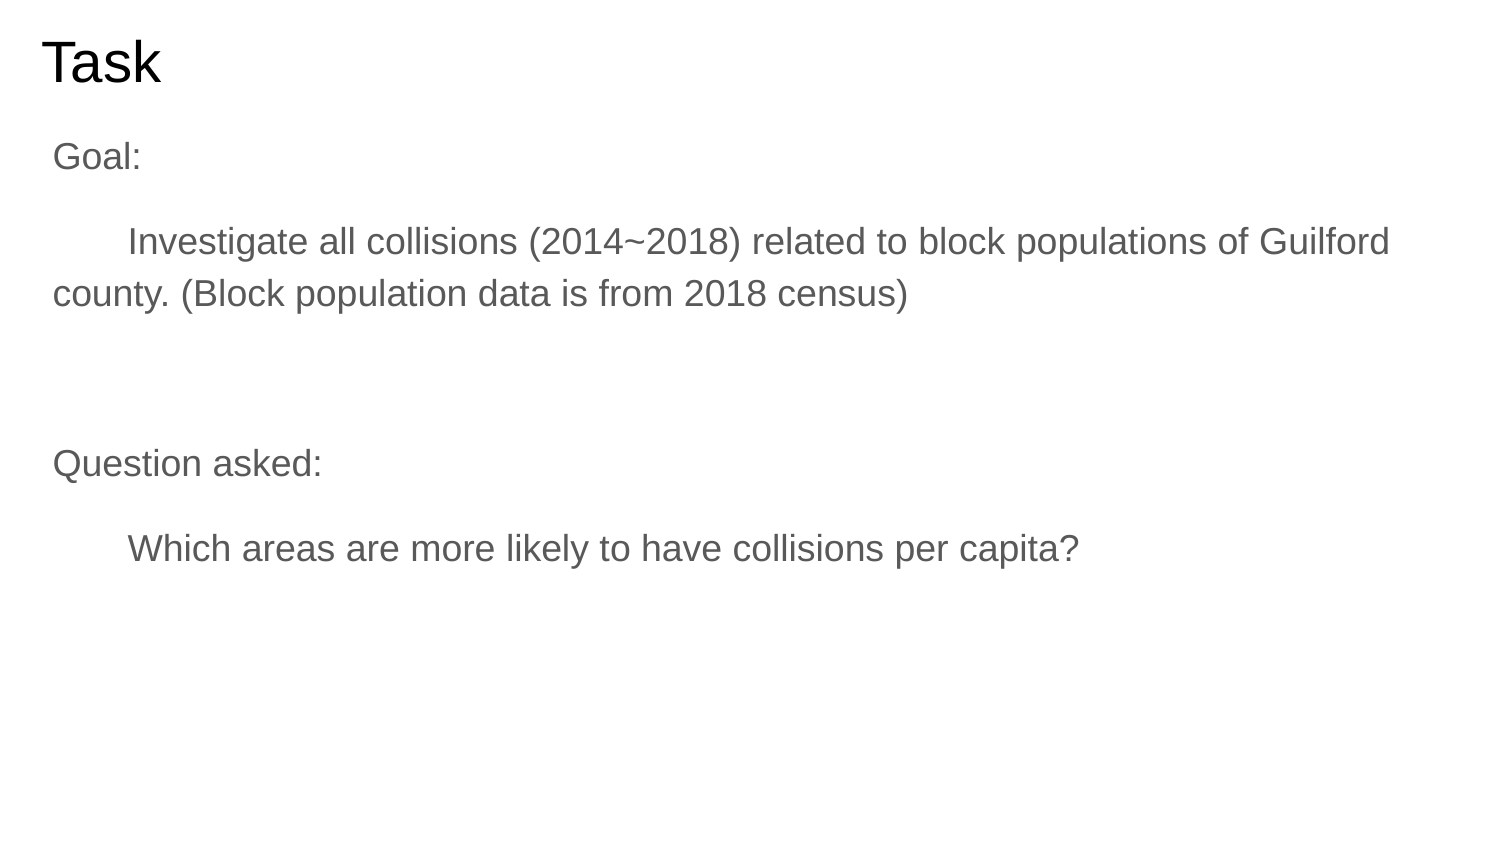

# Task
Goal:
Investigate all collisions (2014~2018) related to block populations of Guilford county. (Block population data is from 2018 census)

Question asked:
Which areas are more likely to have collisions per capita?